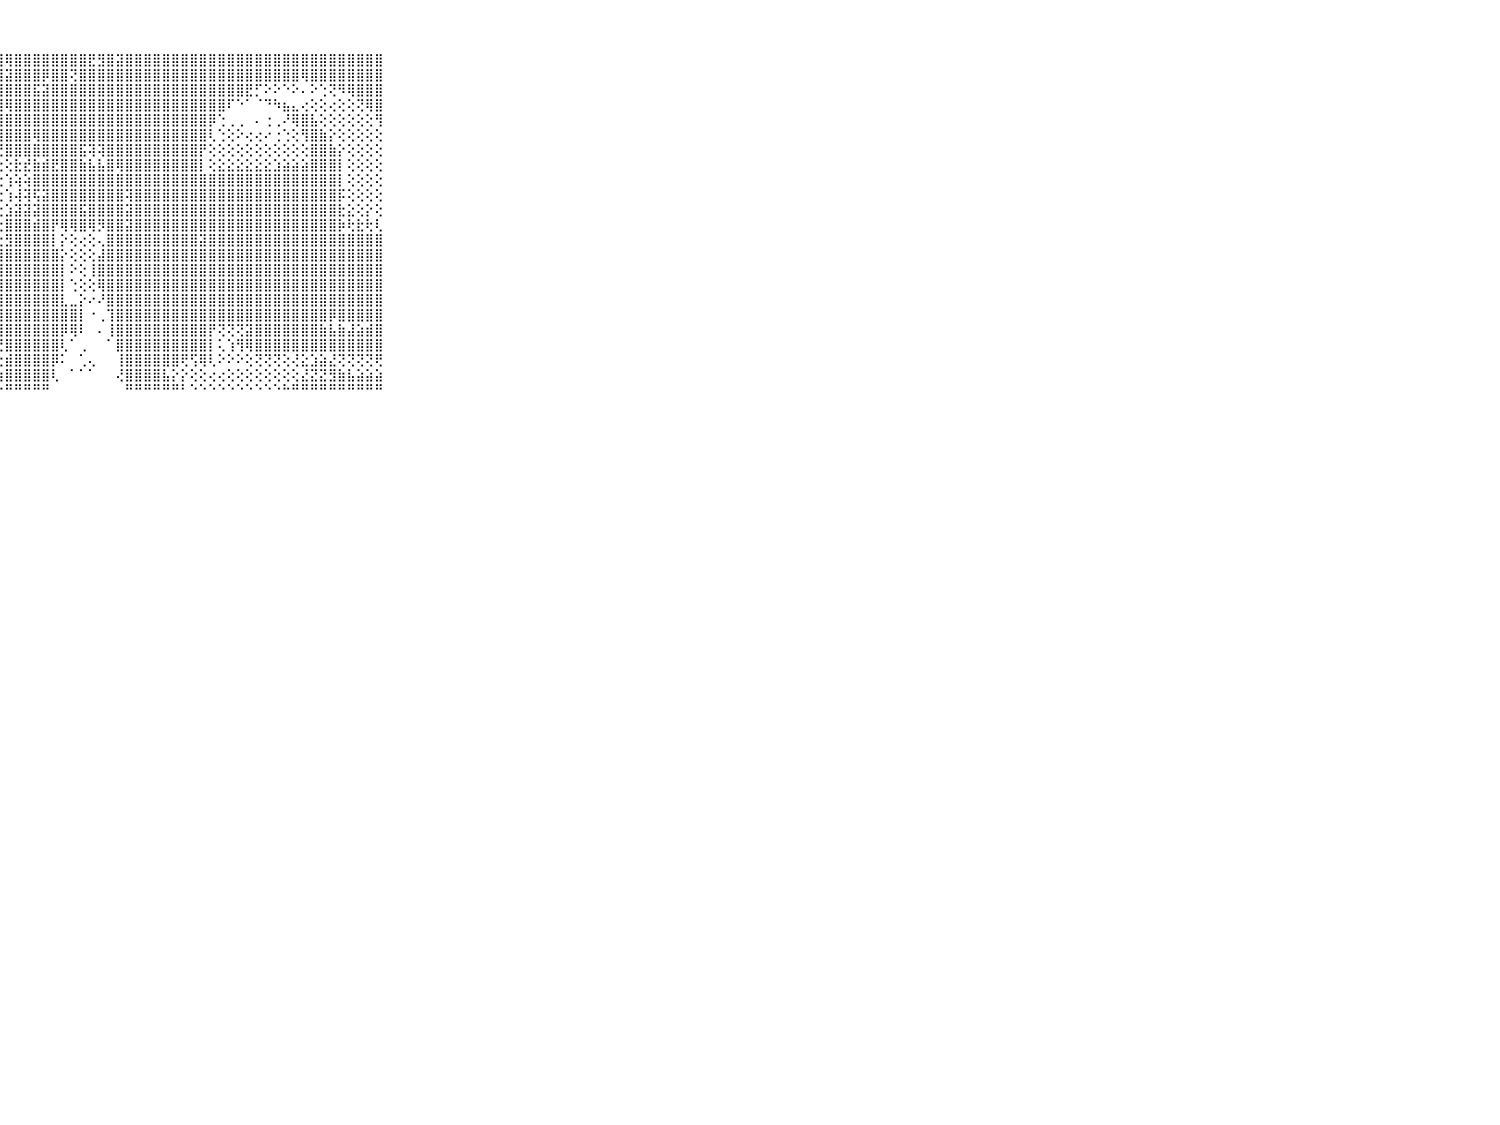

⠀⠀⠀⠀⠀⠀⠀⠀⠀⠀⠀⢕⢕⢕⢕⢕⢜⢝⢣⢝⢏⣻⣿⡿⣿⣿⣿⣿⢿⣿⣿⣿⣿⣿⣿⣿⣿⣟⣻⣿⣽⣿⣿⣿⣿⣿⣿⣿⣿⣿⣿⣿⣿⣿⣿⣿⣿⣿⣿⣿⣿⣿⣿⣿⣿⣿⣿⣿⣿⠀⠀⠀⠀⠀⠀⠀⠀⠀⠀⠀⠀
⠀⠀⠀⠀⠀⠀⠀⠀⠀⠀⠀⠙⠝⢗⢷⣵⣕⡕⢕⢕⢕⢝⢹⣿⣿⣿⣿⣿⣽⣿⣿⣿⡿⣿⣿⢝⣿⣿⣿⣿⣿⣿⣿⣿⣿⣿⣿⣿⣿⣿⣿⣿⣿⣿⣿⣿⣿⣿⣿⣿⢿⣿⣿⣿⣿⣿⣿⣿⣿⠀⠀⠀⠀⠀⠀⠀⠀⠀⠀⠀⠀
⠀⠀⠀⠀⠀⠀⠀⠀⠀⠀⠀⢔⢕⢕⢕⢕⢝⢻⣷⣵⡕⡕⢕⢸⡿⢿⣿⣿⣿⣿⣿⣯⣽⣿⣿⣿⣿⣿⣿⣿⣿⣿⣿⣿⣿⣿⣿⣿⣿⣿⣿⣿⣿⣿⣟⡋⠕⠕⠑⠕⠄⠕⢑⢝⠻⢿⣿⣿⣿⠀⠀⠀⠀⠀⠀⠀⠀⠀⠀⠀⠀
⠀⠀⠀⠀⠀⠀⠀⠀⠀⠀⠀⢕⢕⢕⢕⢕⢕⢕⢜⢻⣿⣧⡕⢕⢕⢻⣿⣿⢿⣿⣿⣿⣿⣿⣿⣿⣿⣿⣿⣿⣿⣿⣿⣿⣿⣿⣿⣿⣿⣿⣿⣿⠏⠑⠁⠈⠙⠳⣦⣄⢔⢕⢕⢔⢕⢕⢝⢿⣿⠀⠀⠀⠀⠀⠀⠀⠀⠀⠀⠀⠀
⠀⠀⠀⠀⠀⠀⠀⠀⠀⠀⠀⢕⢕⢕⢕⢕⢕⢕⢕⢕⢝⢿⣿⣧⢕⢕⢹⢿⣿⣿⣿⣿⣿⣿⣿⣿⣿⣿⣿⣿⣿⣿⣿⣿⣿⣿⣿⣿⣿⣿⡿⢑⢀⢀⠀⠄⢐⢀⠜⢿⣿⣧⢕⢕⢕⢕⢕⢕⢻⠀⠀⠀⠀⠀⠀⠀⠀⠀⠀⠀⠀
⠀⠀⠀⠀⠀⠀⠀⠀⠀⠀⠀⢕⢕⢕⢕⢕⢕⢕⢕⢕⢕⢜⢿⣿⣧⡕⢕⢸⣿⣿⣿⢿⣿⣿⣿⣿⣿⣿⣿⣿⣿⣿⣿⣿⣿⣿⣿⣿⣿⣿⢇⢑⢕⠕⢔⢔⠔⢐⢑⢕⢻⣿⣷⡕⢕⢕⢕⢕⢕⠀⠀⠀⠀⠀⠀⠀⠀⠀⠀⠀⠀
⠀⠀⠀⠀⠀⠀⠀⠀⠀⠀⠀⣿⣿⣿⣿⣿⣾⣿⣾⣵⣕⣕⢜⣿⣿⡇⢕⢜⣿⣿⣿⣿⣿⣿⣿⣿⣯⢽⢽⣿⣿⣿⣿⣿⣿⣿⣿⣿⣿⡟⢕⢕⢕⢕⢕⢕⢕⢕⢕⢕⢕⣿⣿⣷⡕⢕⢕⢕⢕⠀⠀⠀⠀⠀⠀⠀⠀⠀⠀⠀⠀
⠀⠀⠀⠀⠀⠀⠀⠀⠀⠀⠀⣿⣿⣿⣿⣿⣿⣿⣿⣿⣿⣿⣿⣿⣿⡇⢕⢕⢕⣗⣞⣷⣾⣟⣿⣿⣷⣧⣧⣿⢿⣿⣿⣿⣿⣿⣿⣿⣿⡇⢕⣕⣕⣕⣕⣕⣕⣱⣵⣵⣵⣿⣿⣿⡇⢕⢕⢕⢕⠀⠀⠀⠀⠀⠀⠀⠀⠀⠀⠀⠀
⠀⠀⠀⠀⠀⠀⠀⠀⠀⠀⠀⣿⣿⣿⣿⣿⣿⣿⣿⣿⣿⣿⣿⣿⣿⣿⢕⢕⢱⢵⢵⣿⣿⣿⣿⣿⣿⣿⣿⣿⣿⣿⣿⣿⣿⣿⣿⣿⣿⣿⣿⣿⣿⣿⣿⣿⣿⣿⣿⣿⣿⣿⣿⣿⡇⢕⢕⢕⢕⠀⠀⠀⠀⠀⠀⠀⠀⠀⠀⠀⠀
⠀⠀⠀⠀⠀⠀⠀⠀⠀⠀⠀⣿⣿⣿⣿⣿⣿⣿⣿⣿⣿⣿⣿⣿⣿⣿⢕⢕⢱⢼⢽⢯⣽⣿⣿⣿⣿⣿⣿⣿⣿⢽⣿⣿⣿⣿⣿⣿⣿⣿⣿⣿⣿⣿⣿⣿⣿⣿⣿⣿⣿⣿⣿⣿⡯⢕⢕⢕⢕⠀⠀⠀⠀⠀⠀⠀⠀⠀⠀⠀⠀
⠀⠀⠀⠀⠀⠀⠀⠀⠀⠀⠀⣿⣿⣿⣿⣿⣿⣿⣿⣿⣿⣿⣿⣿⣿⣿⢕⢕⣱⣽⣽⣽⣿⣿⣿⣿⣯⣿⣿⣿⣿⣽⣿⣿⣿⣿⣿⣿⣿⣿⣿⣿⣿⣿⣿⣿⣿⣿⣿⣿⣿⣿⣿⣿⣗⣕⢕⡕⢕⠀⠀⠀⠀⠀⠀⠀⠀⠀⠀⠀⠀
⠀⠀⠀⠀⠀⠀⠀⠀⠀⠀⠀⣿⣿⣿⣿⣿⣿⣿⣿⣿⣿⣿⣿⣿⣿⣿⡕⢕⣿⣿⣿⣾⣿⡟⢿⢿⣿⢿⡻⣿⣿⣽⣿⣿⣿⣿⣿⣿⣿⣿⣿⣿⣿⣿⣿⣿⣿⣿⣿⣿⣿⣿⣿⣿⡷⢗⣗⢗⢇⠀⠀⠀⠀⠀⠀⠀⠀⠀⠀⠀⠀
⠀⠀⠀⠀⠀⠀⠀⠀⠀⠀⠀⣿⣿⣿⣿⣿⣿⣿⣿⣿⣿⣿⣿⣿⣿⡟⢕⢕⣻⣿⣿⣿⣿⡇⡕⢕⢔⢕⢄⣿⣿⣿⣿⣿⣿⣿⣿⣿⣿⣽⣿⣿⣿⣿⣿⣿⣿⣿⣿⣿⣿⣿⣿⣿⣿⣿⣿⣿⣿⠀⠀⠀⠀⠀⠀⠀⠀⠀⠀⠀⠀
⠀⠀⠀⠀⠀⠀⠀⠀⠀⠀⠀⣿⣿⣿⣿⣿⣿⣿⣿⣿⣿⣿⣿⣿⣿⢇⢕⣸⣿⣿⣿⣿⣿⣿⡕⢕⢕⢕⣼⣿⣿⣿⣿⣿⣿⣿⣿⣿⣿⣿⣿⣿⣿⣿⣿⣿⣿⣿⣿⣿⣿⣿⣿⣿⣿⣿⣿⣿⣿⠀⠀⠀⠀⠀⠀⠀⠀⠀⠀⠀⠀
⠀⠀⠀⠀⠀⠀⠀⠀⠀⠀⠀⣿⣿⣿⣿⣿⣿⣿⣿⣿⣿⣿⣿⣿⣿⢵⣱⣿⣿⣿⣿⣿⣿⣿⡇⠕⢕⢸⣿⣿⣿⣿⣿⣿⣿⣿⣿⣿⣿⣿⣿⣿⣿⣿⣿⣿⣿⣿⣿⣿⣿⣿⣿⣿⣿⣿⣿⣿⣿⠀⠀⠀⠀⠀⠀⠀⠀⠀⠀⠀⠀
⠀⠀⠀⠀⠀⠀⠀⠀⠀⠀⠀⣿⣿⣿⣿⣿⣿⣿⣿⣿⣿⣿⣿⣿⣿⣵⣿⣿⣿⣿⣿⣿⣿⣿⡇⢑⢕⢕⢿⣿⣿⣿⣿⣿⣿⣿⣿⣿⣿⣿⣿⣿⣿⣿⣿⣿⣿⣿⣿⣿⣿⣿⣿⣿⣿⣿⣿⣿⣿⠀⠀⠀⠀⠀⠀⠀⠀⠀⠀⠀⠀
⠀⠀⠀⠀⠀⠀⠀⠀⠀⠀⠀⣿⣿⣿⣿⣿⣿⣿⣿⣿⣿⣿⣿⣿⣿⣿⣿⣿⣿⣿⣿⣿⣿⣿⣇⣀⡕⠔⠜⣿⣿⣿⣿⣿⣿⣿⣿⣿⣿⣿⣿⣿⣿⣿⣿⣿⣿⣿⣿⣿⣿⣿⣿⣿⣿⣿⣿⣿⣿⠀⠀⠀⠀⠀⠀⠀⠀⠀⠀⠀⠀
⠀⠀⠀⠀⠀⠀⠀⠀⠀⠀⠀⣿⣿⣿⣿⣿⣿⣿⣿⣿⣿⣿⣿⣿⣿⣿⣿⣿⣿⣿⣿⣿⣿⣿⣿⣿⡇⠐⢀⢹⣿⣿⣿⣿⣿⣿⣿⣿⣿⣿⣿⣿⣿⣿⣿⣿⣿⣿⣿⣿⣿⣿⣿⡿⣿⣿⣿⣿⣿⠀⠀⠀⠀⠀⠀⠀⠀⠀⠀⠀⠀
⠀⠀⠀⠀⠀⠀⠀⠀⠀⠀⠀⣿⣿⣿⣿⣿⣿⣿⣿⣿⣿⣿⣿⣿⣿⢿⢿⣿⣿⣿⣿⣿⣿⣿⡿⢿⠇⠀⠄⢸⣿⣿⣿⣿⣿⣿⣿⣿⣿⣿⡟⢝⢝⢝⣽⣿⣿⣿⣿⣿⣿⣿⣷⣧⣷⣼⣵⣾⣿⠀⠀⠀⠀⠀⠀⠀⠀⠀⠀⠀⠀
⠀⠀⠀⠀⠀⠀⠀⠀⠀⠀⠀⣿⣿⣿⣿⣿⣿⣿⣿⣿⣿⣿⣿⣿⣿⢏⢕⢜⣿⣿⣿⣿⣿⣿⢇⠁⢀⠀⠀⠁⣿⣿⣿⣿⣿⣿⣿⣿⣿⣿⡇⢅⢱⢻⢿⣿⣿⣿⣿⣿⣿⣿⣿⣿⣿⣿⣿⣿⣿⠀⠀⠀⠀⠀⠀⠀⠀⠀⠀⠀⠀
⠀⠀⠀⠀⠀⠀⠀⠀⠀⠀⠀⢿⢿⣿⣿⣿⣿⣿⣿⣿⣿⣿⣿⢟⢕⢕⢕⢕⣾⣿⣿⣿⣿⡿⠅⠀⢁⢄⠀⠀⢸⣿⣿⣿⣿⣿⣿⢟⢫⢿⢇⠕⠕⠕⢕⢝⢝⢝⢕⢜⣕⣱⣵⣜⢝⢝⢝⢝⢟⠀⠀⠀⠀⠀⠀⠀⠀⠀⠀⠀⠀
⠀⠀⠀⠀⠀⠀⠀⠀⠀⠀⠀⢸⡽⢿⢿⢟⡟⢝⣝⡕⢕⣕⣕⡕⢕⢕⣵⢵⣿⣿⣿⣿⣿⢇⠀⠁⠁⠁⠀⠀⢜⣿⣿⣿⣿⣧⡕⡕⢕⢕⢔⢔⢕⢕⢕⢕⢕⢕⢕⢕⣜⣝⣝⣻⣷⣧⣵⣵⣵⠀⠀⠀⠀⠀⠀⠀⠀⠀⠀⠀⠀
⠀⠀⠀⠀⠀⠀⠀⠀⠀⠀⠀⠑⠑⠑⠓⠚⠓⠛⠛⠛⠛⠛⠛⠛⠑⠘⠑⠑⠛⠛⠛⠛⠛⠀⠀⠀⠀⠀⠀⠀⠀⠛⠛⠛⠛⠛⠛⠃⠑⠑⠑⠑⠑⠑⠑⠑⠑⠑⠓⠛⠛⠛⠛⠛⠛⠛⠛⠛⠛⠀⠀⠀⠀⠀⠀⠀⠀⠀⠀⠀⠀